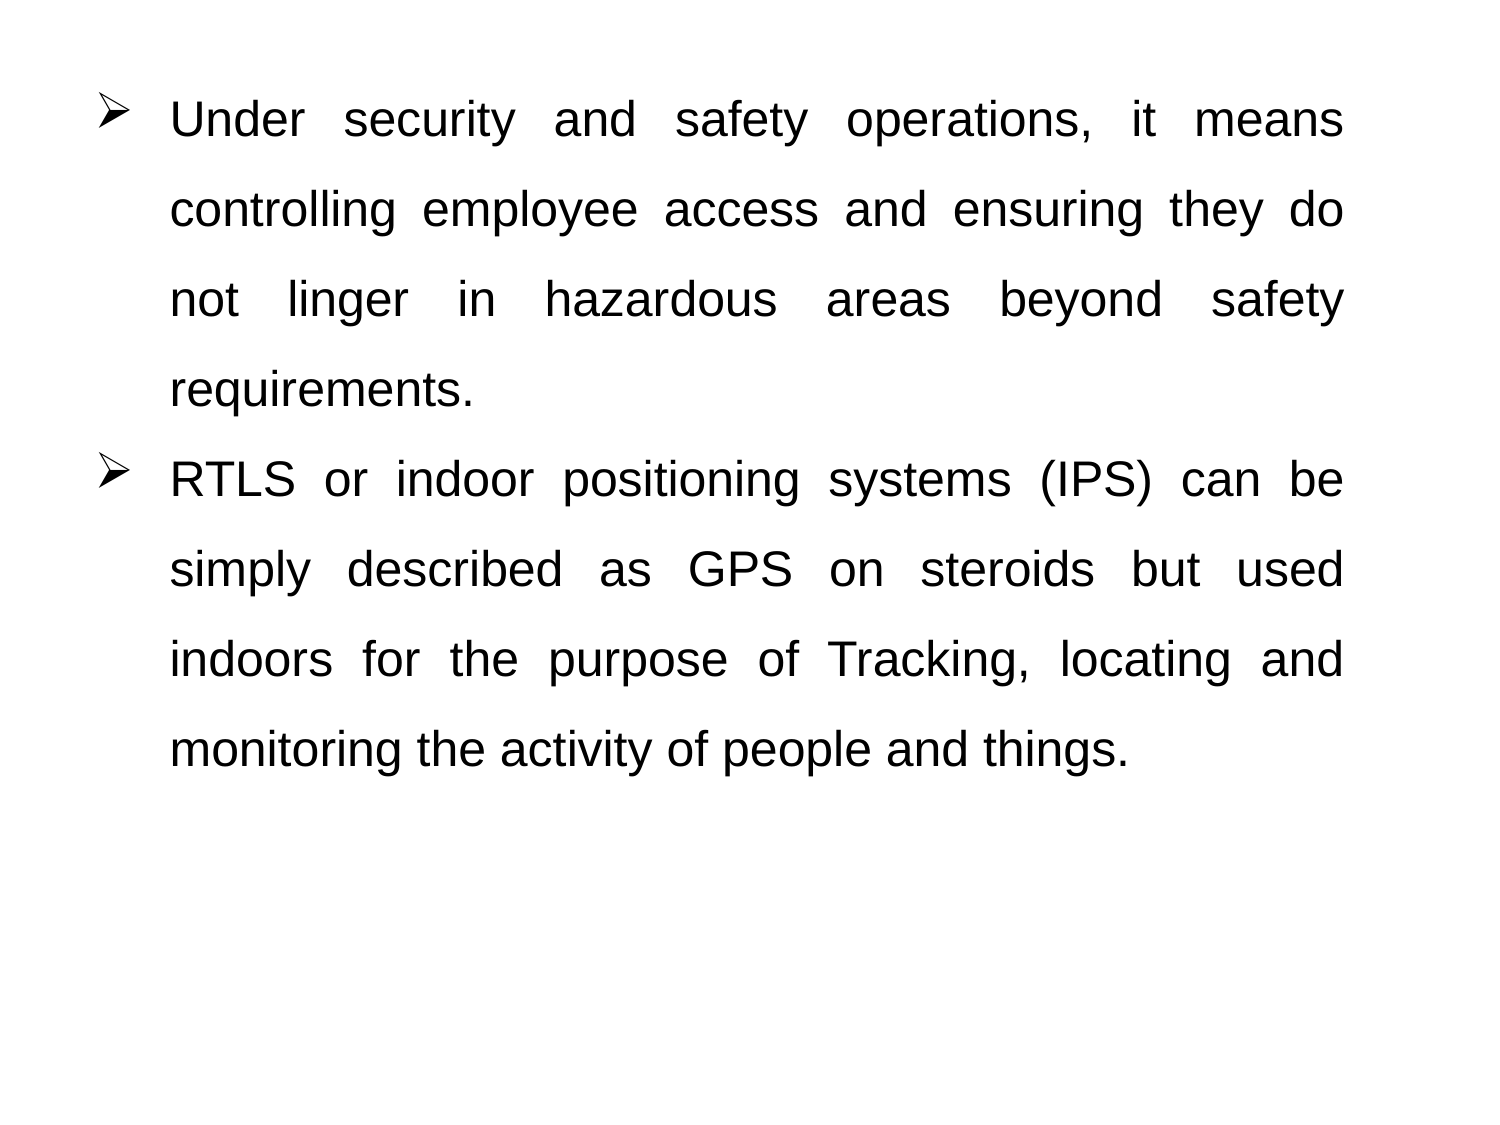

Under security and safety operations, it means controlling employee access and ensuring they do not linger in hazardous areas beyond safety requirements.
RTLS or indoor positioning systems (IPS) can be simply described as GPS on steroids but used indoors for the purpose of Tracking, locating and monitoring the activity of people and things.